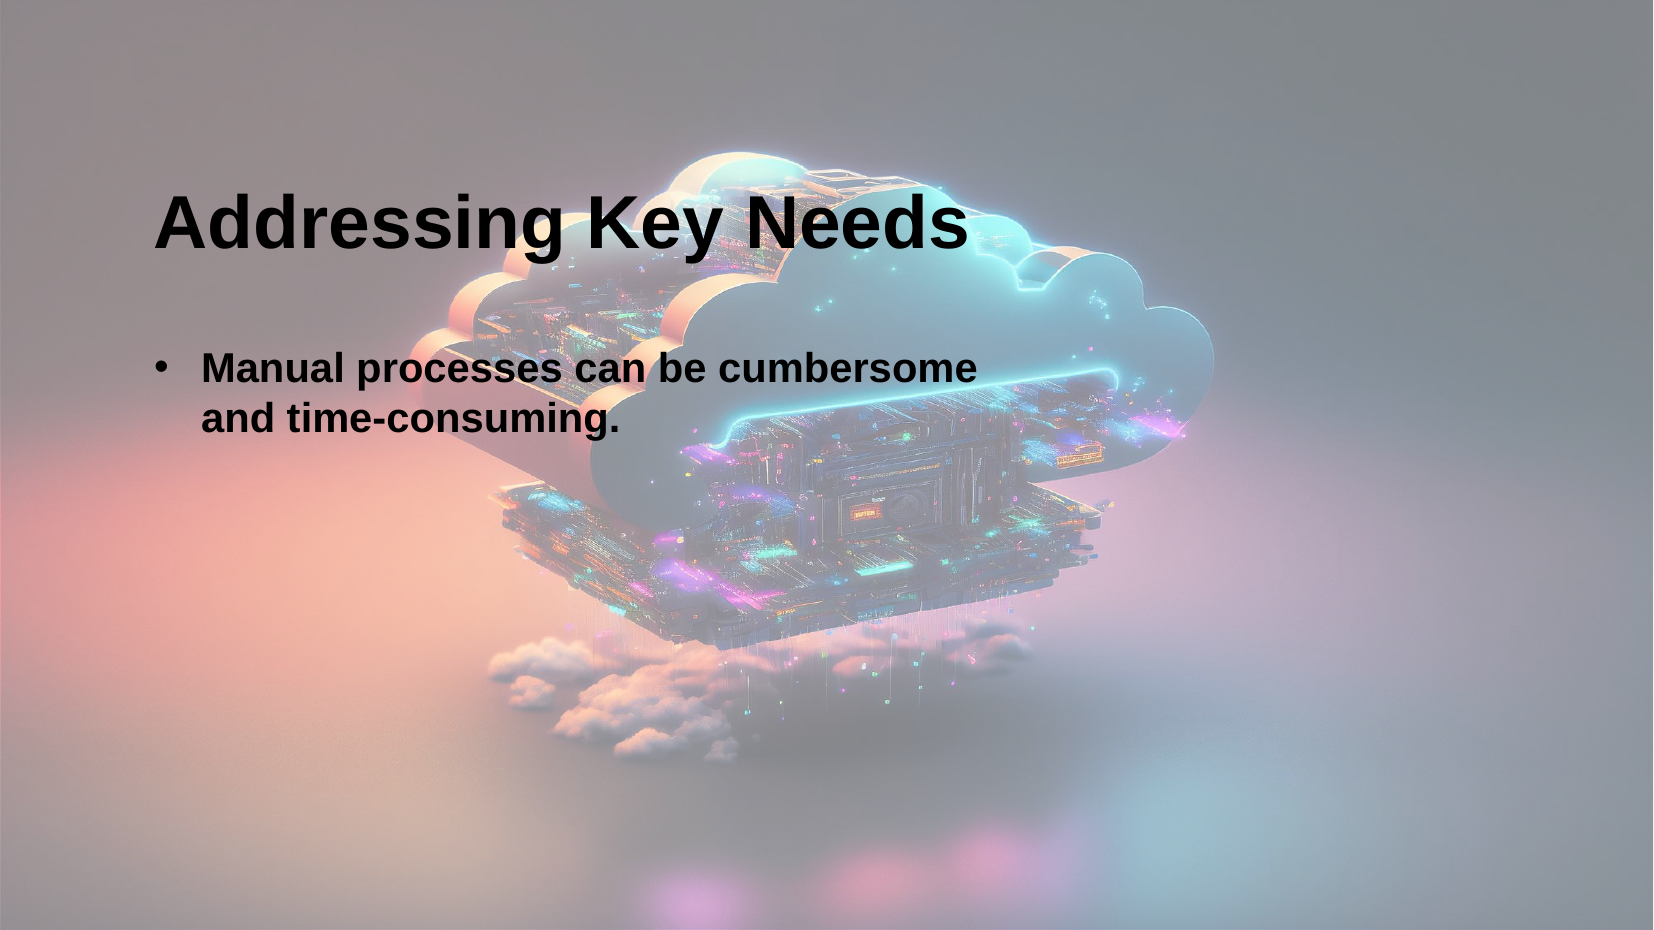

Addressing Key Needs

Manual processes can be cumbersome and time-consuming.